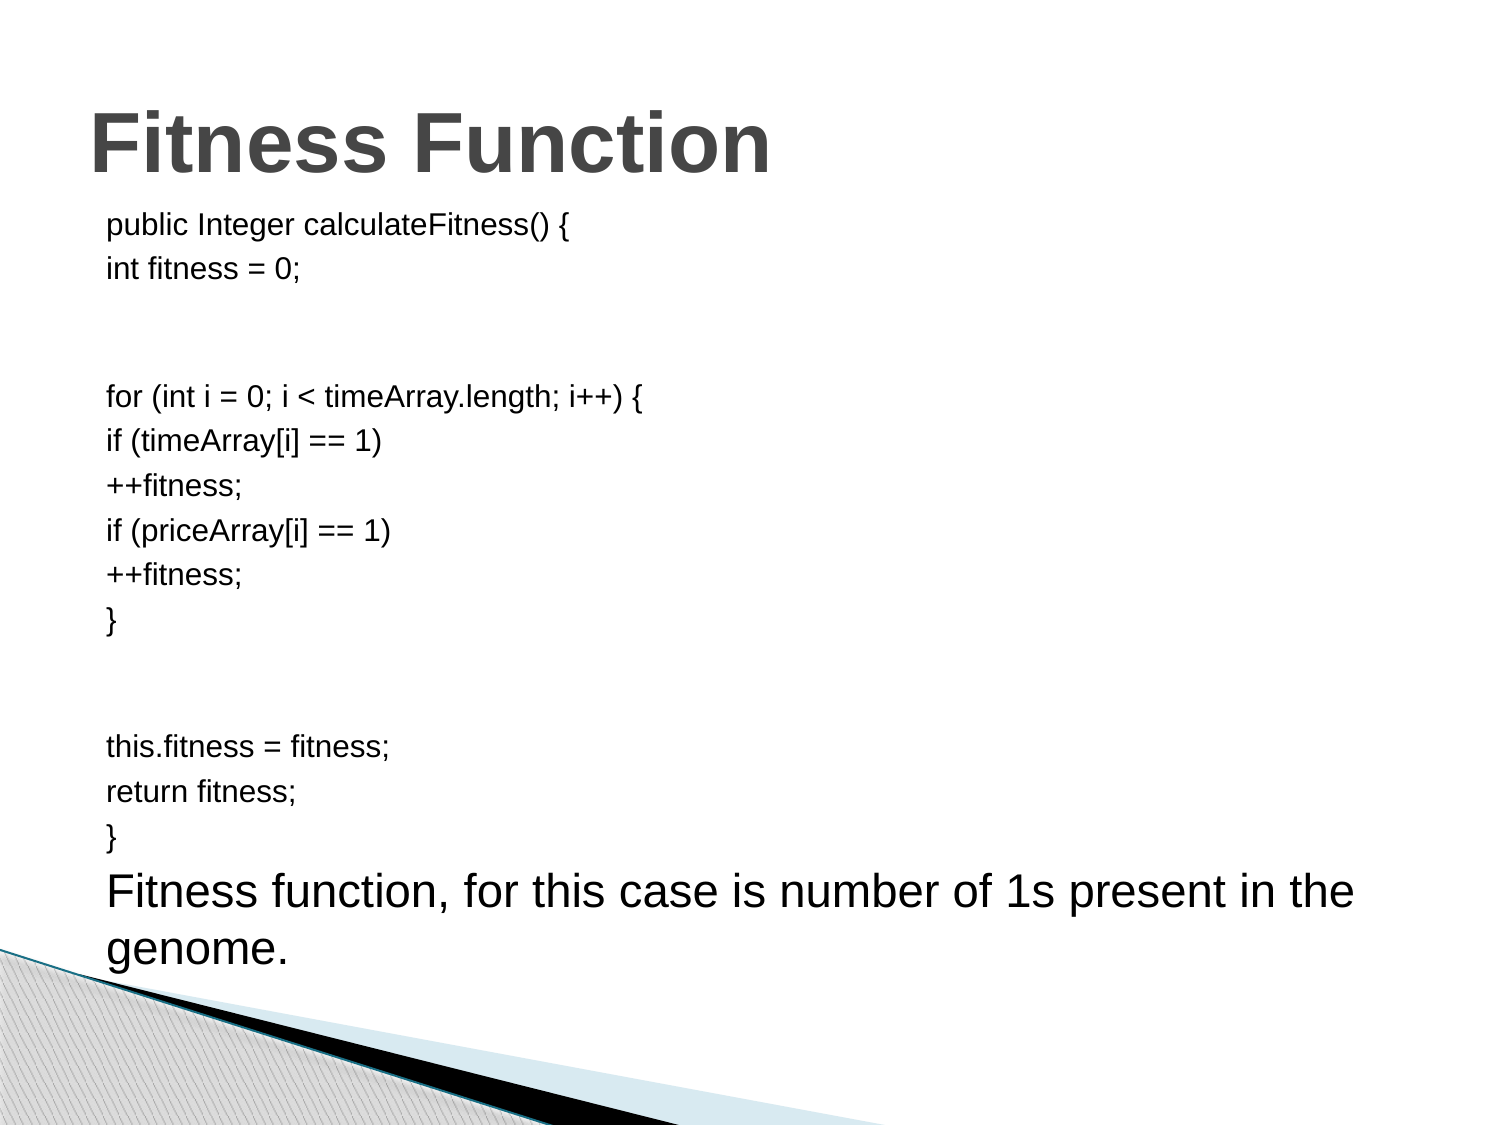

# Fitness Function
public Integer calculateFitness() {
int fitness = 0;

for (int i = 0; i < timeArray.length; i++) {
if (timeArray[i] == 1)
++fitness;
if (priceArray[i] == 1)
++fitness;
}

this.fitness = fitness;
return fitness;
}
Fitness function, for this case is number of 1s present in the genome.